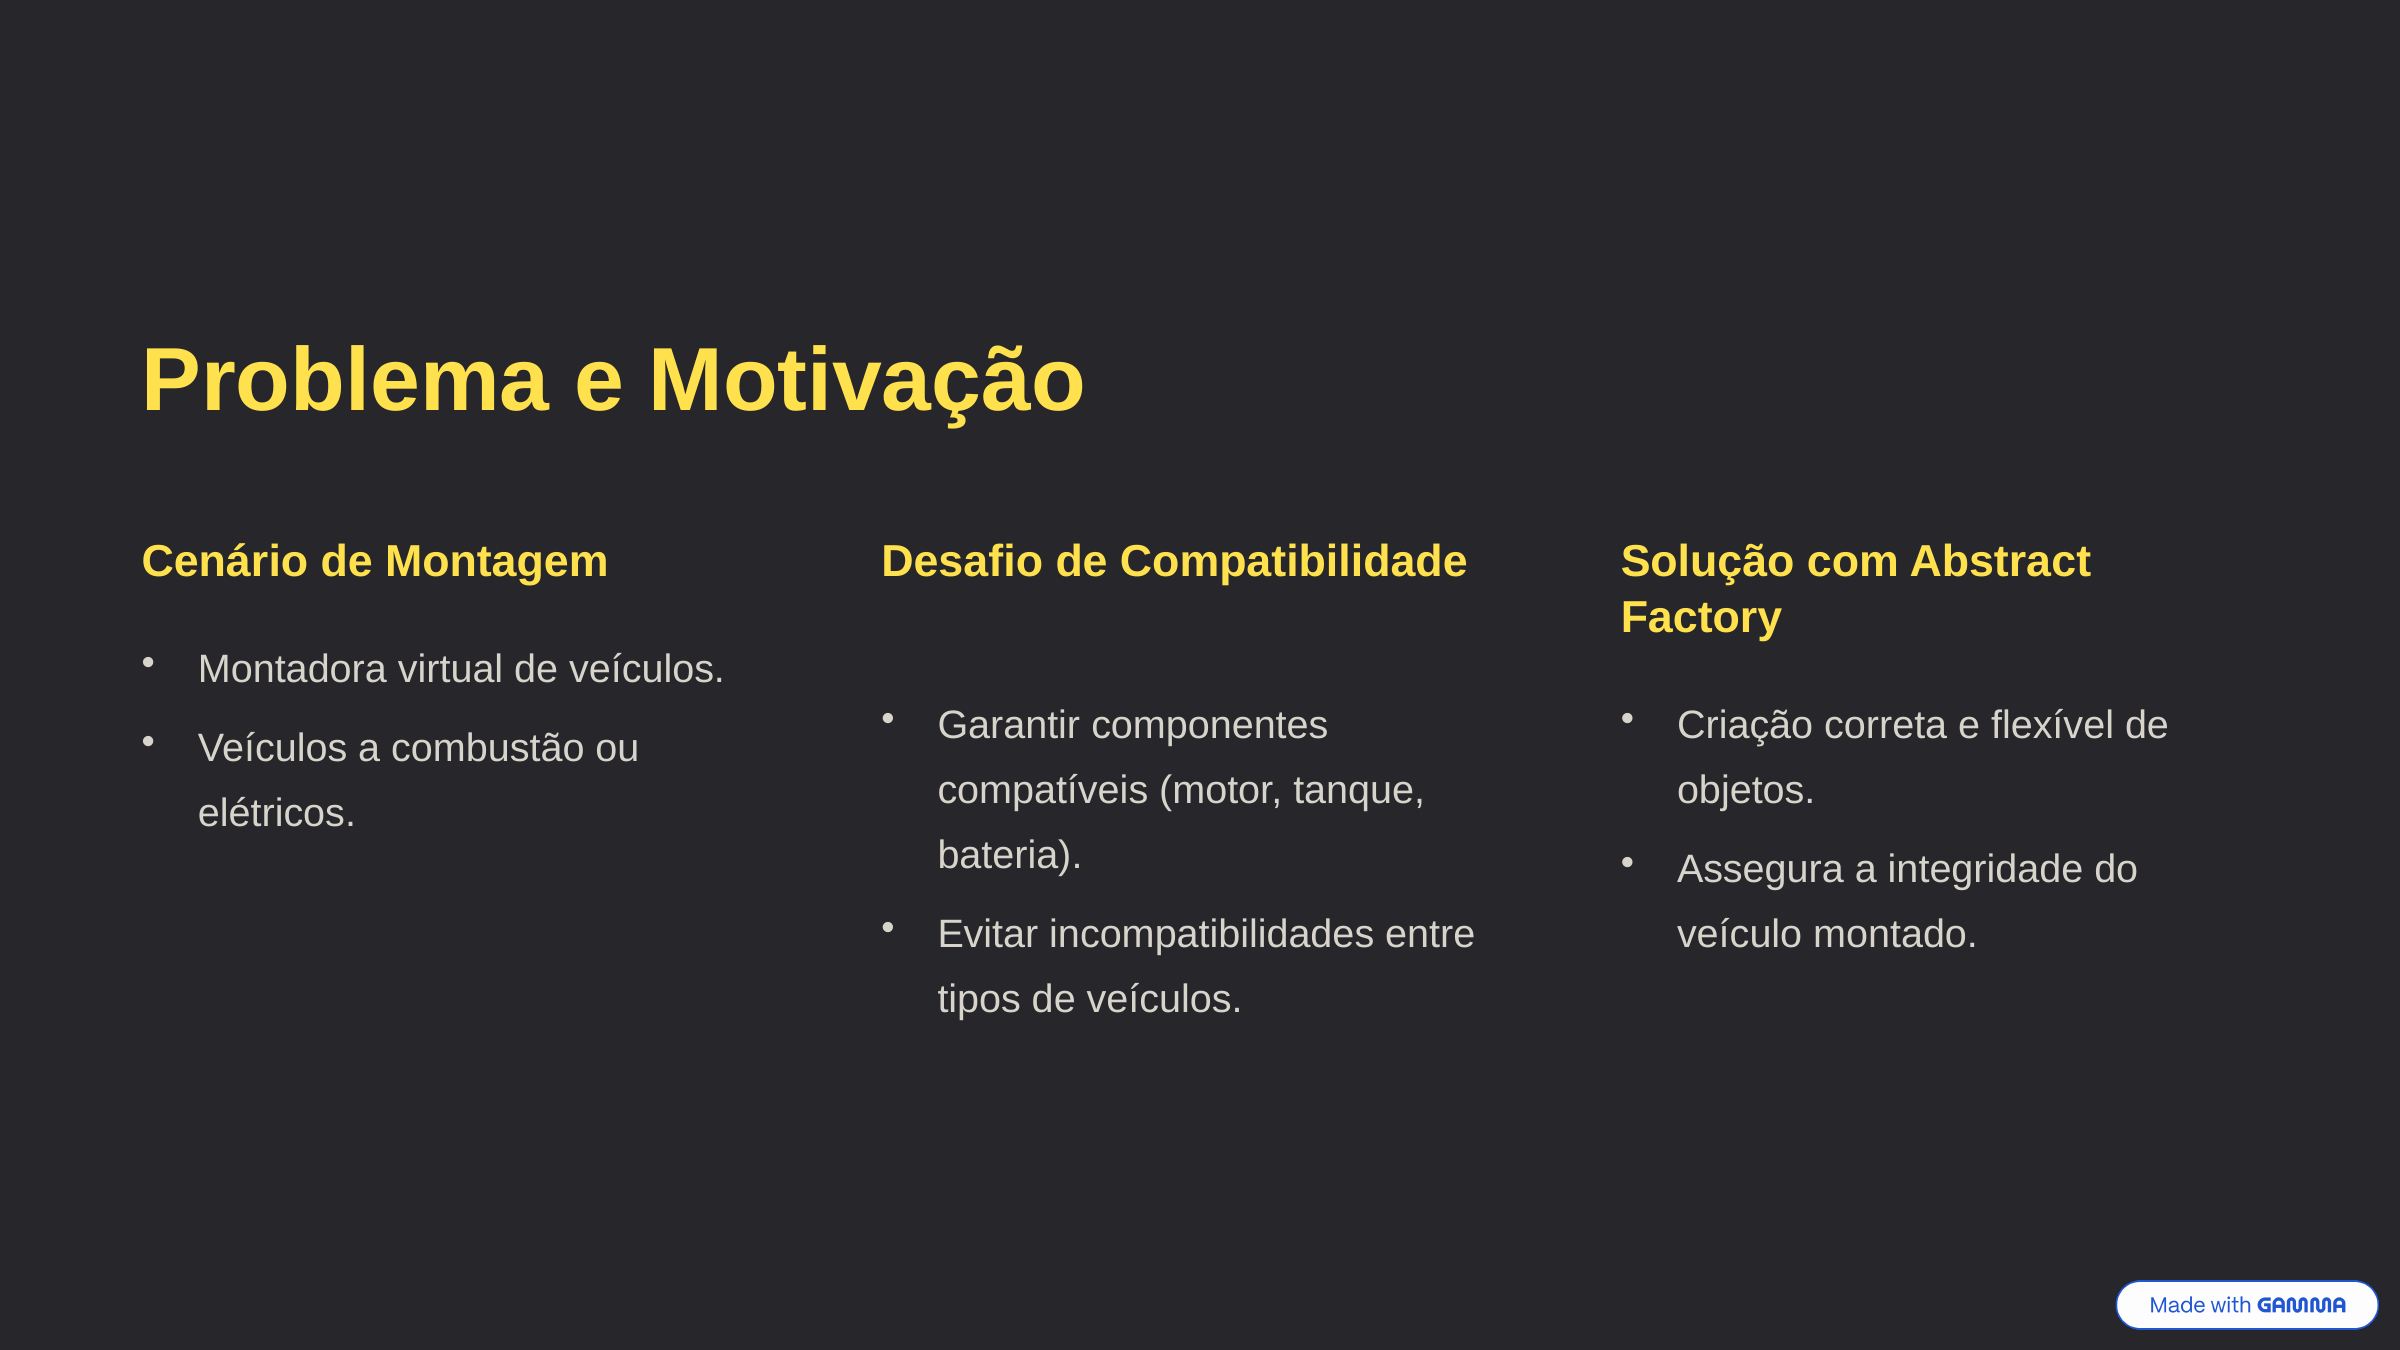

Problema e Motivação
Cenário de Montagem
Desafio de Compatibilidade
Solução com Abstract Factory
Montadora virtual de veículos.
Garantir componentes compatíveis (motor, tanque, bateria).
Criação correta e flexível de objetos.
Veículos a combustão ou elétricos.
Assegura a integridade do veículo montado.
Evitar incompatibilidades entre tipos de veículos.